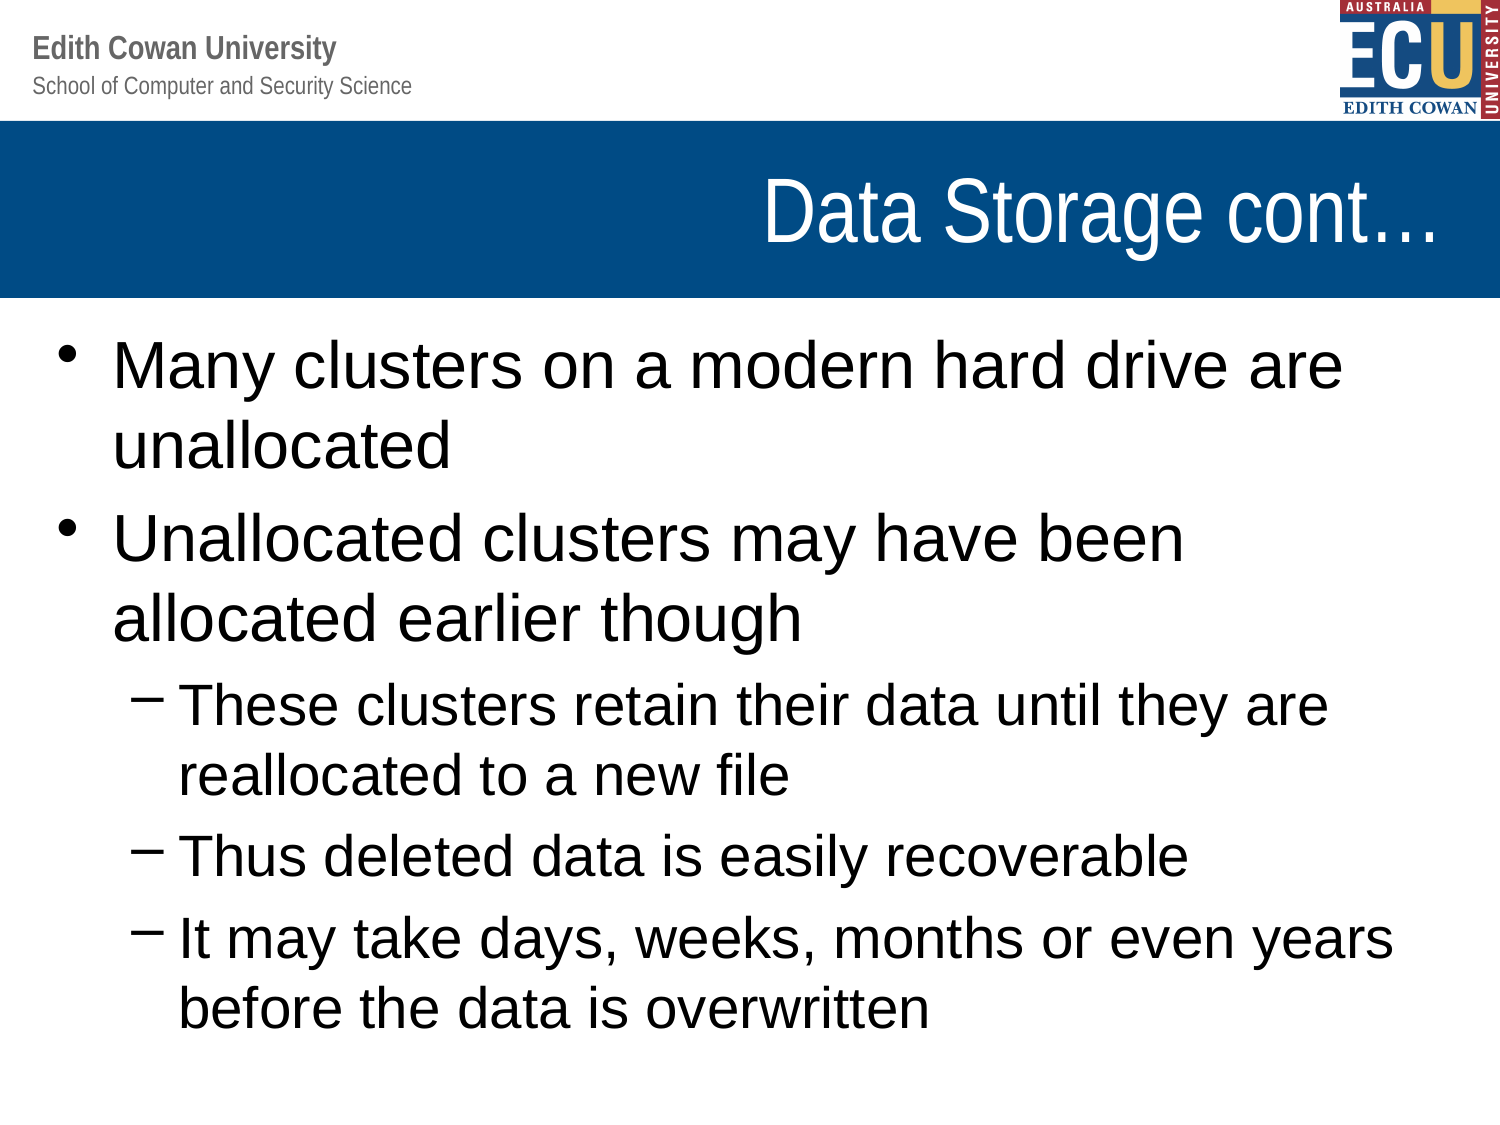

# Data Storage cont…
Many clusters on a modern hard drive are unallocated
Unallocated clusters may have been allocated earlier though
These clusters retain their data until they are reallocated to a new file
Thus deleted data is easily recoverable
It may take days, weeks, months or even years before the data is overwritten